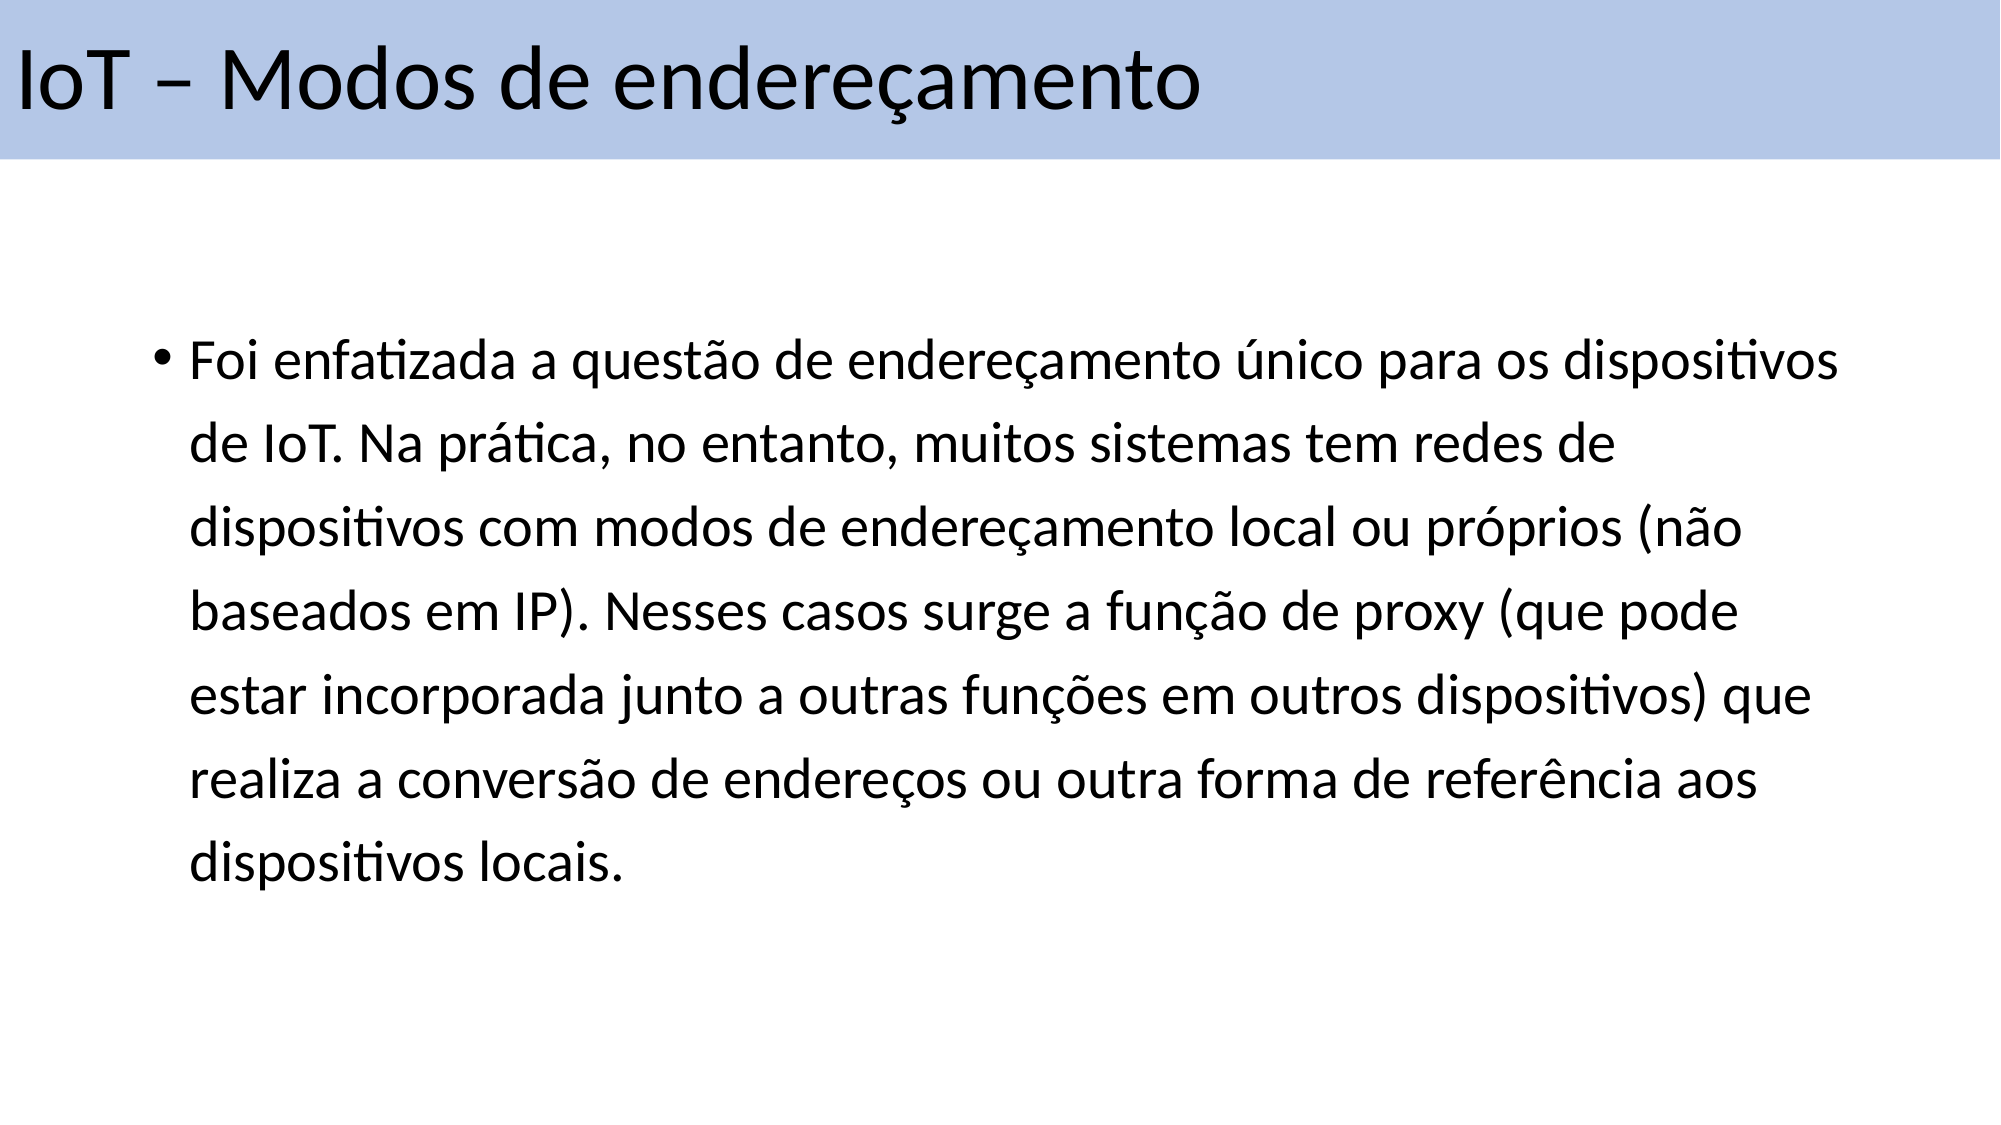

# IoT – Modos de endereçamento
Foi enfatizada a questão de endereçamento único para os dispositivos de IoT. Na prática, no entanto, muitos sistemas tem redes de dispositivos com modos de endereçamento local ou próprios (não baseados em IP). Nesses casos surge a função de proxy (que pode estar incorporada junto a outras funções em outros dispositivos) que realiza a conversão de endereços ou outra forma de referência aos dispositivos locais.